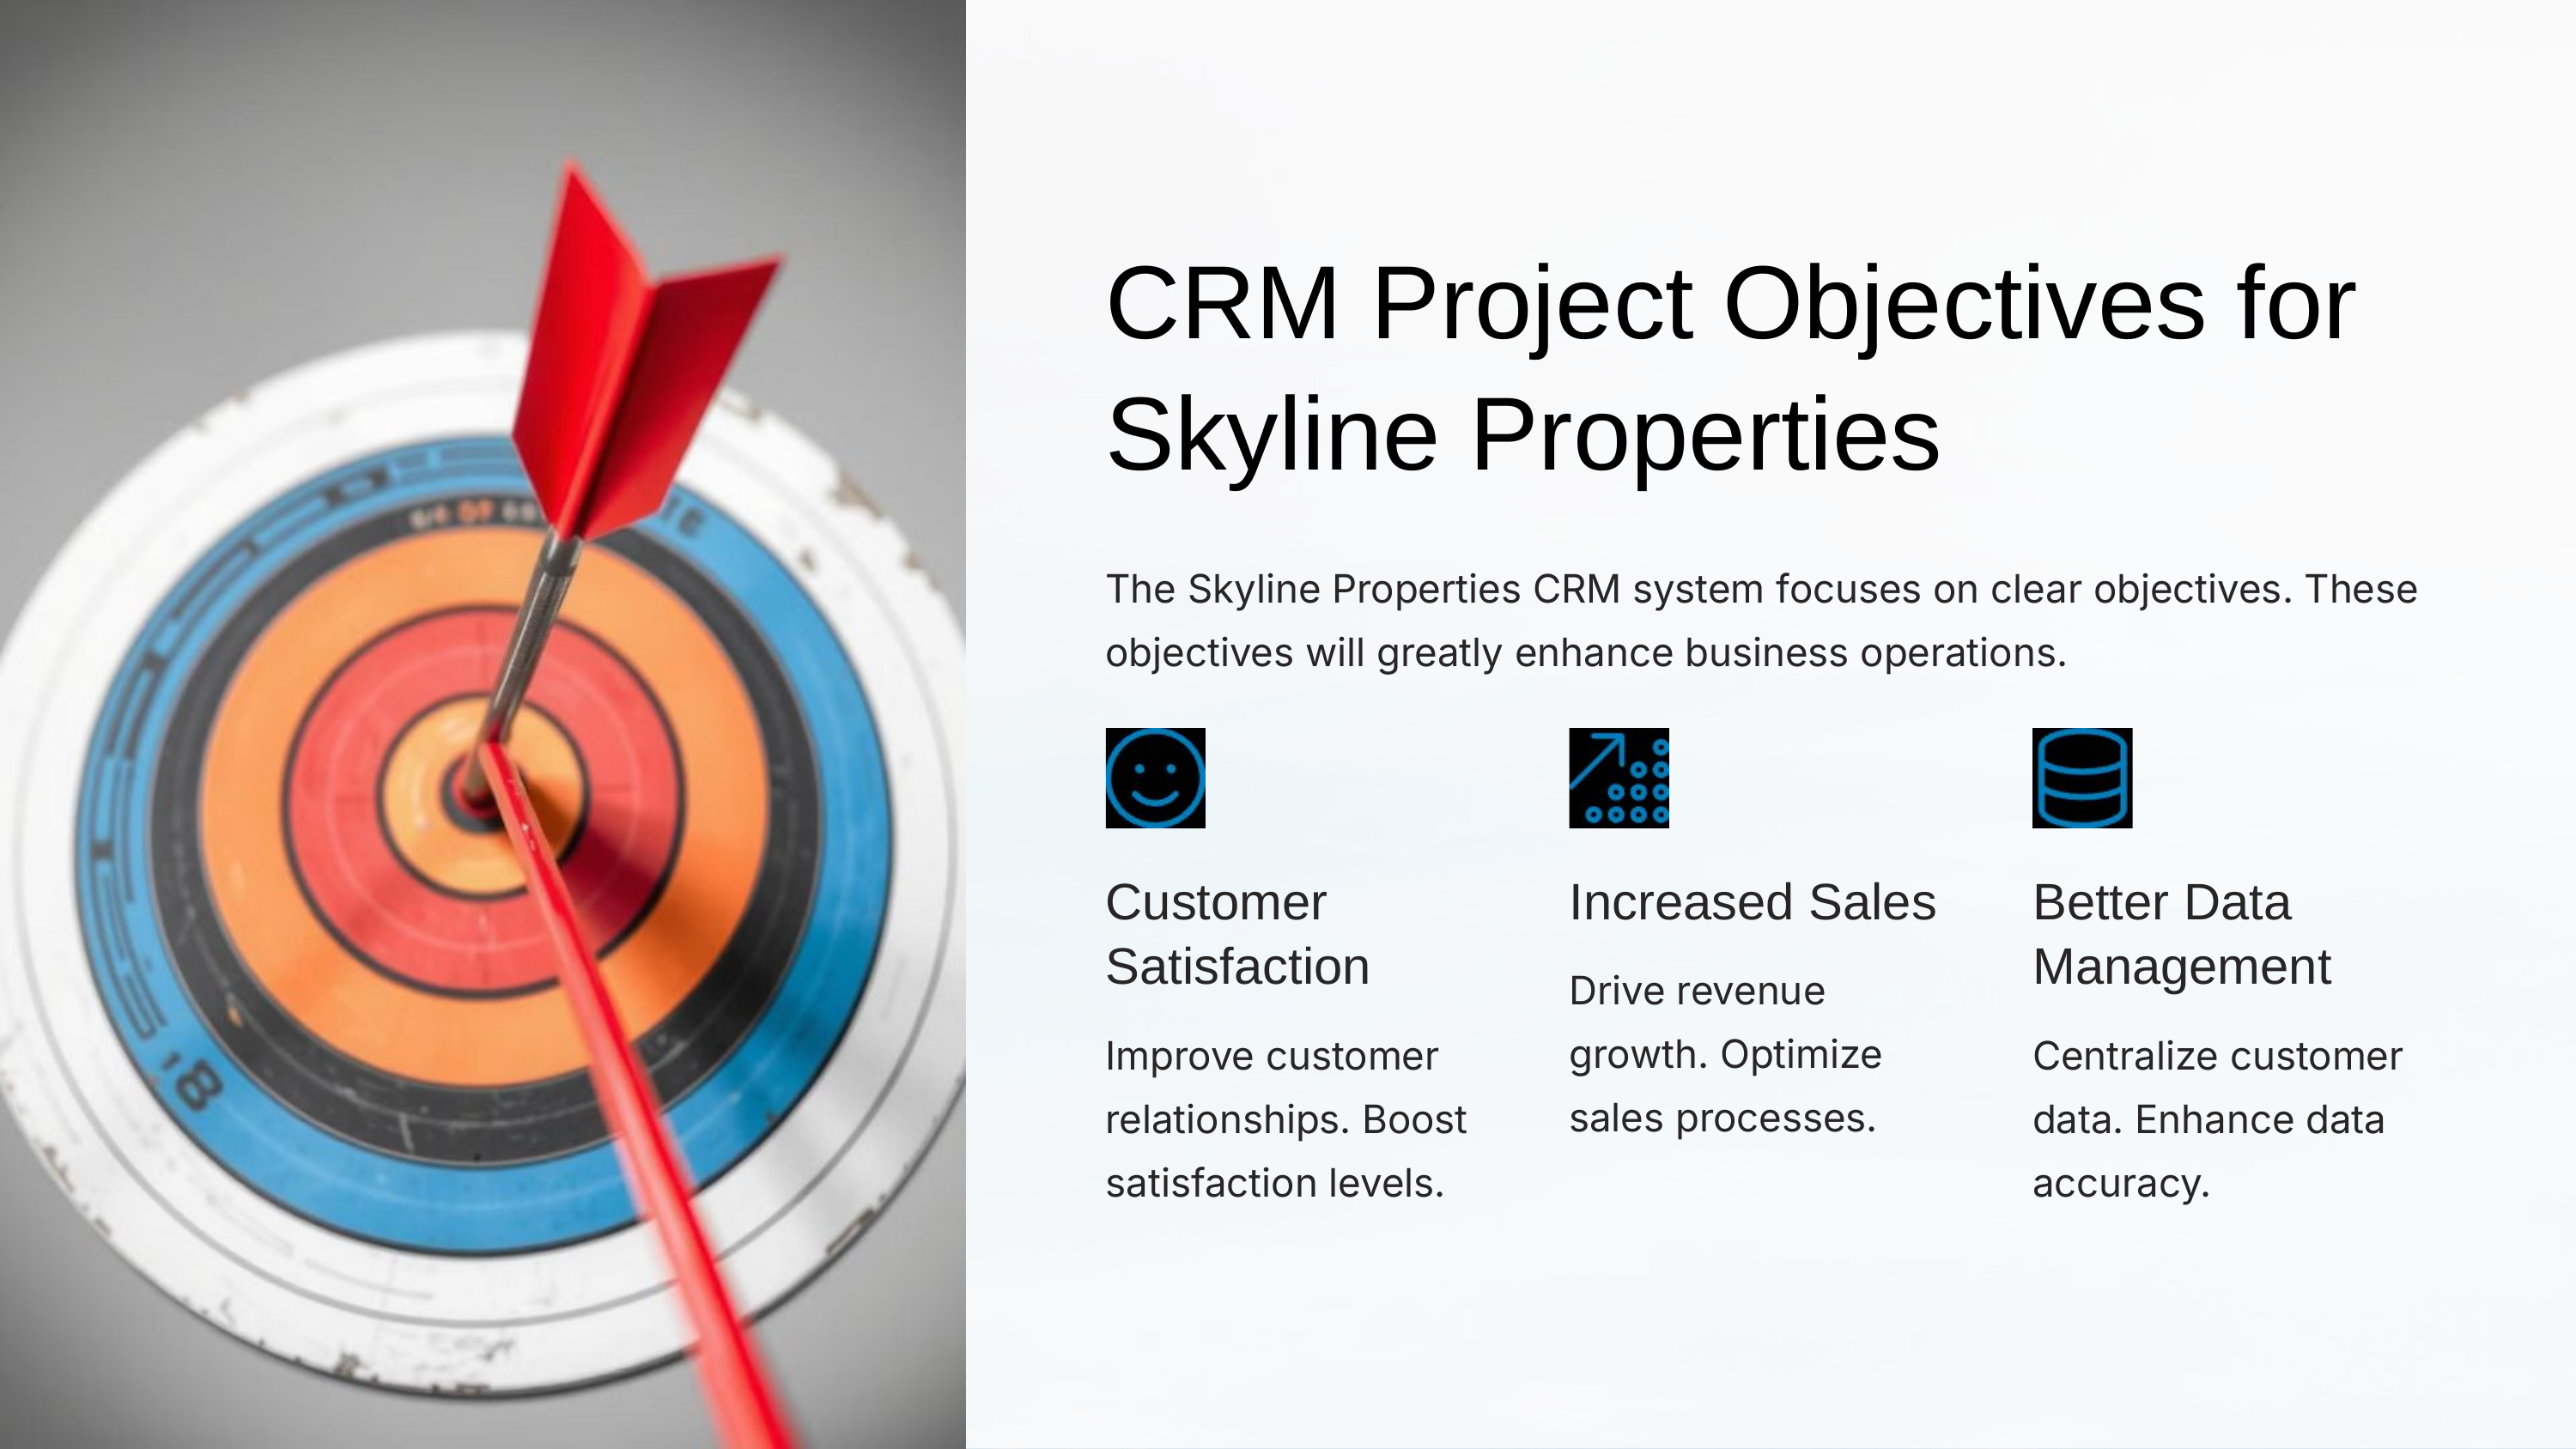

CRM Project Objectives for Skyline Properties

The Skyline Properties CRM system focuses on clear objectives. These objectives will greatly enhance business operations.

Customer Satisfaction

Increased Sales

Better Data Management

Drive revenue growth. Optimize sales processes.

Improve customer relationships. Boost satisfaction levels.

Centralize customer data. Enhance data accuracy.